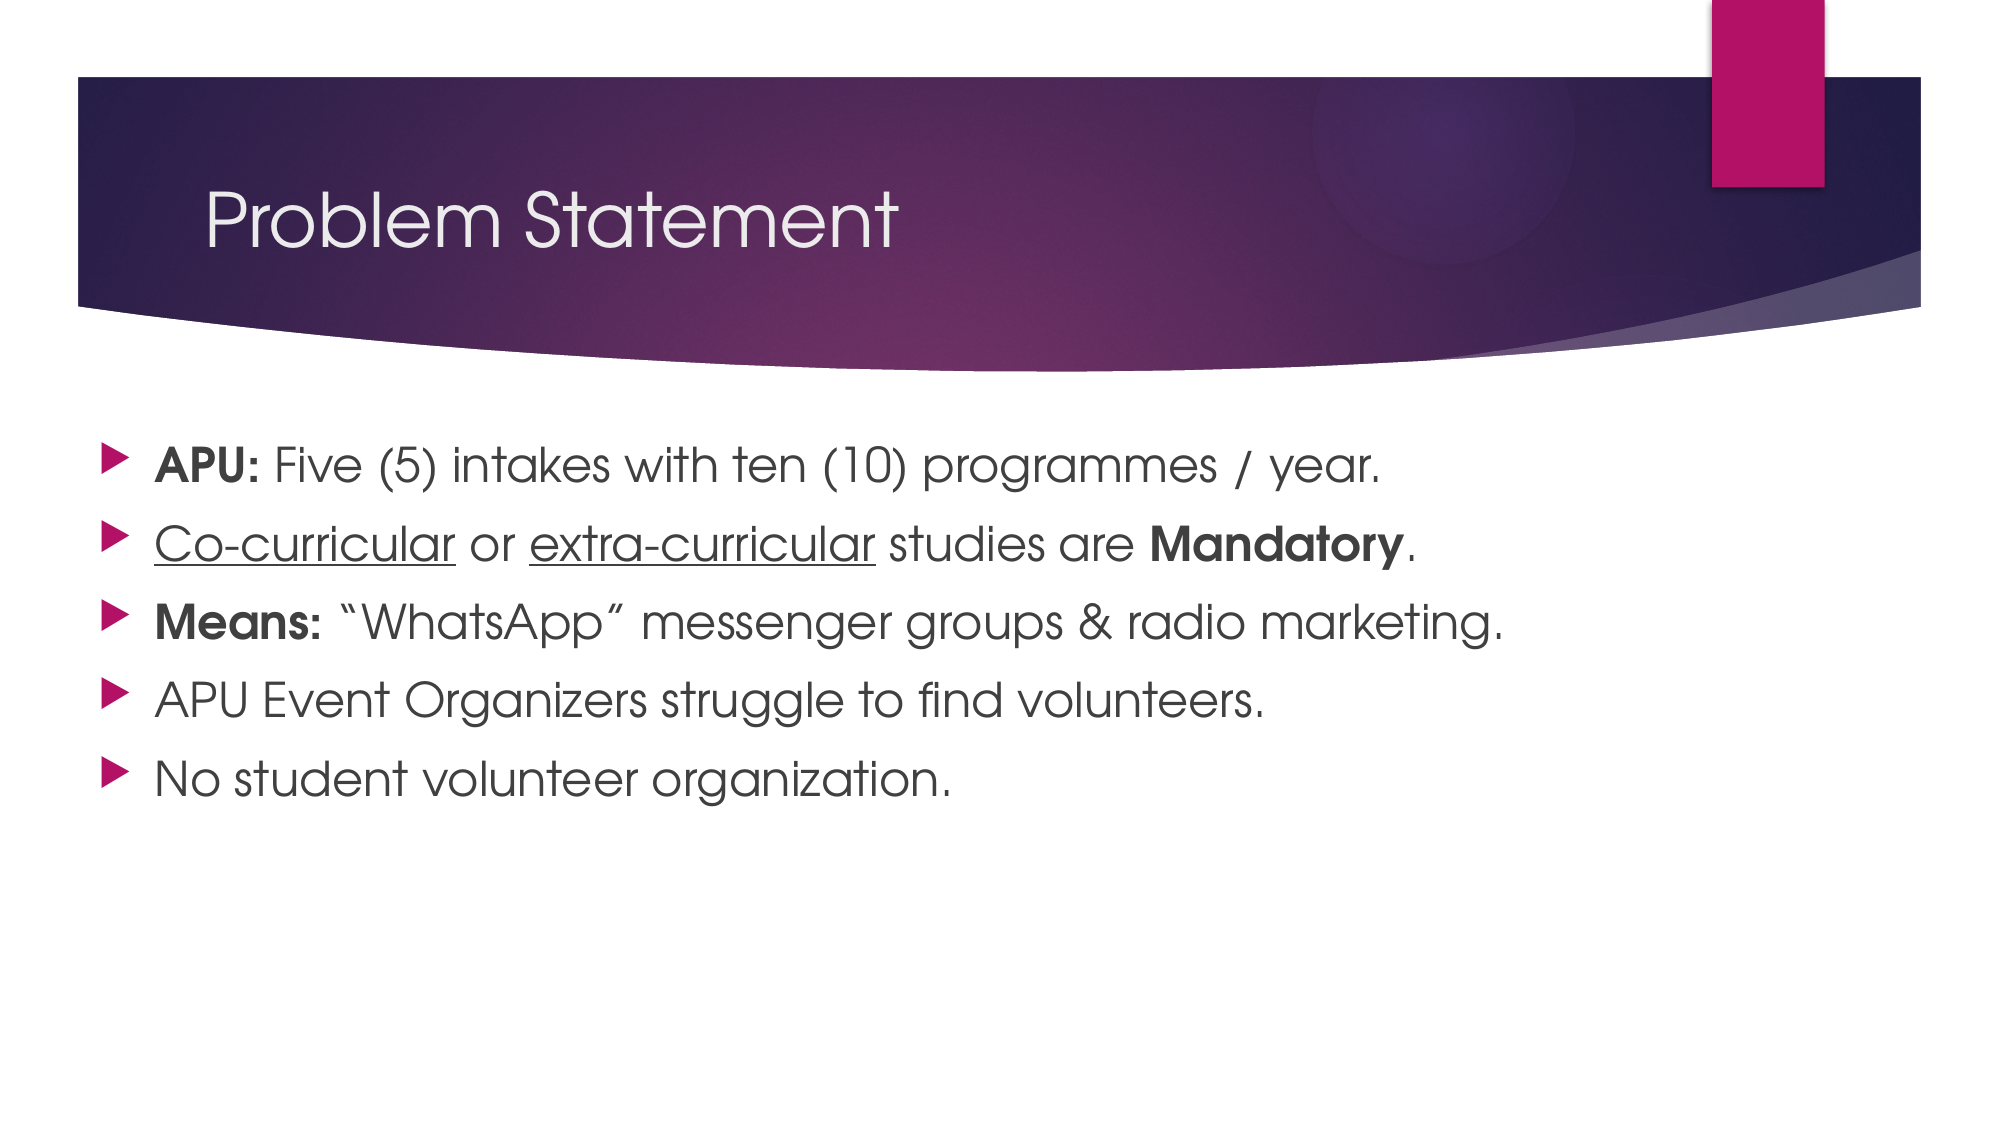

# Problem Statement
APU: Five (5) intakes with ten (10) programmes / year.
Co-curricular or extra-curricular studies are Mandatory.
Means: “WhatsApp” messenger groups & radio marketing.
APU Event Organizers struggle to find volunteers.
No student volunteer organization.